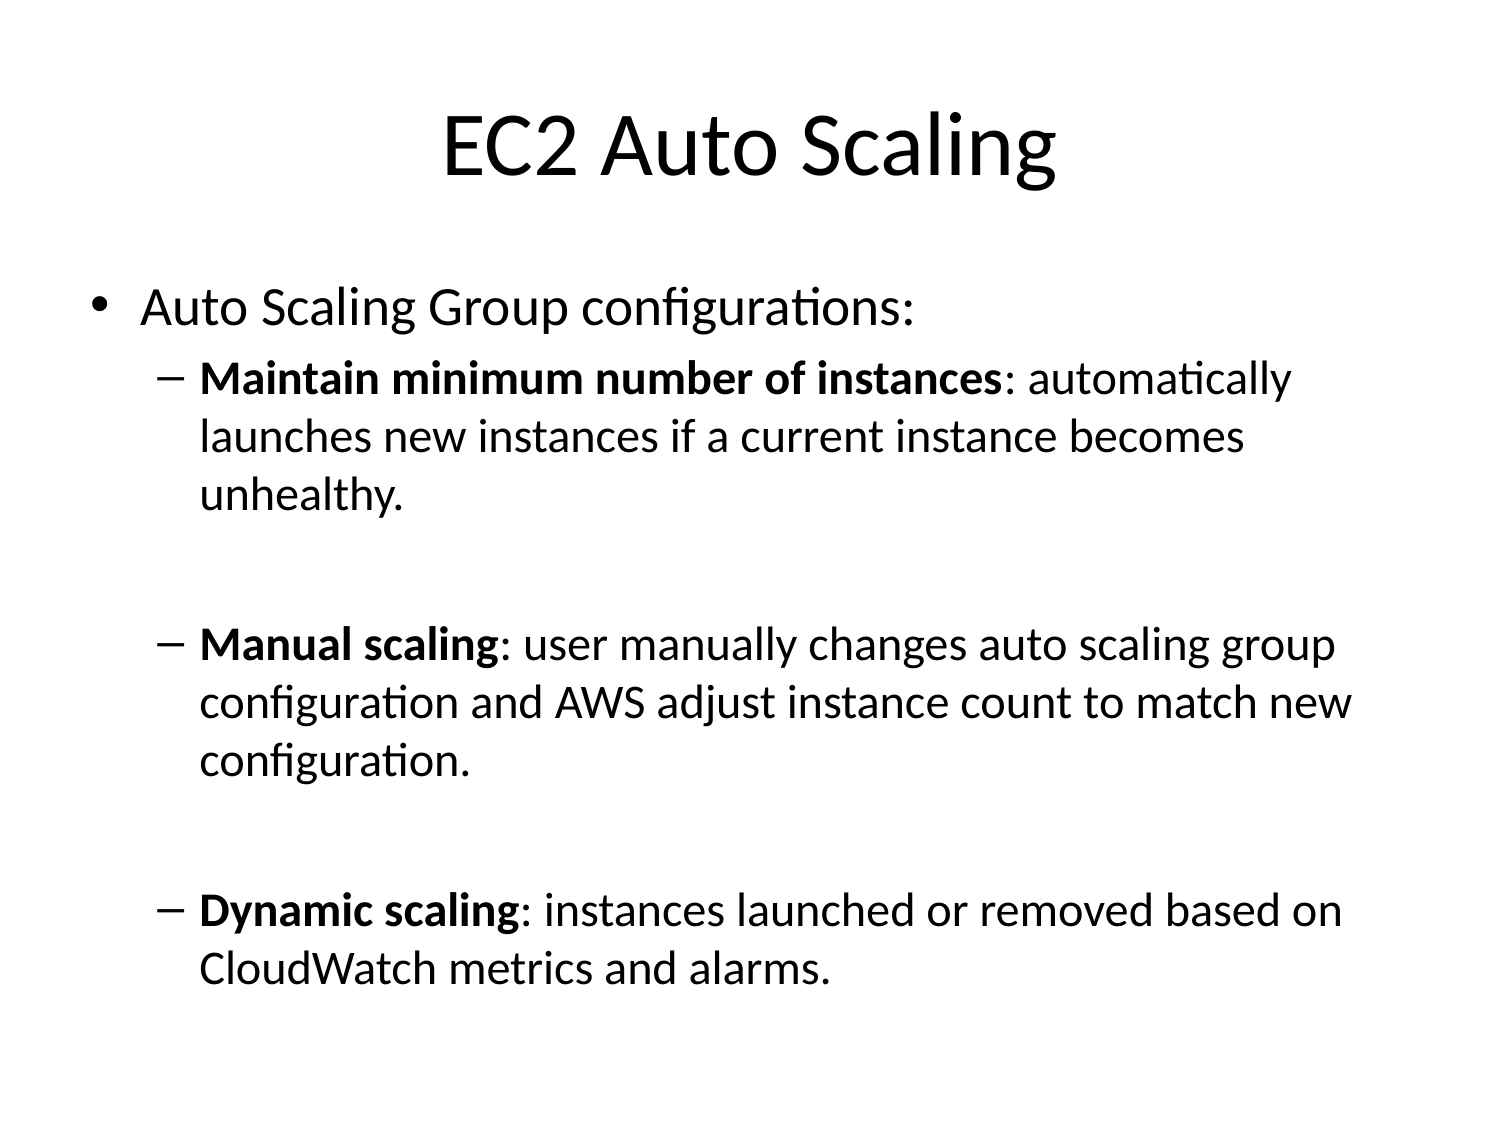

# EC2 Auto Scaling
Auto Scaling Group configurations:
Maintain minimum number of instances: automatically launches new instances if a current instance becomes unhealthy.

Manual scaling: user manually changes auto scaling group configuration and AWS adjust instance count to match new configuration.

Dynamic scaling: instances launched or removed based on CloudWatch metrics and alarms.